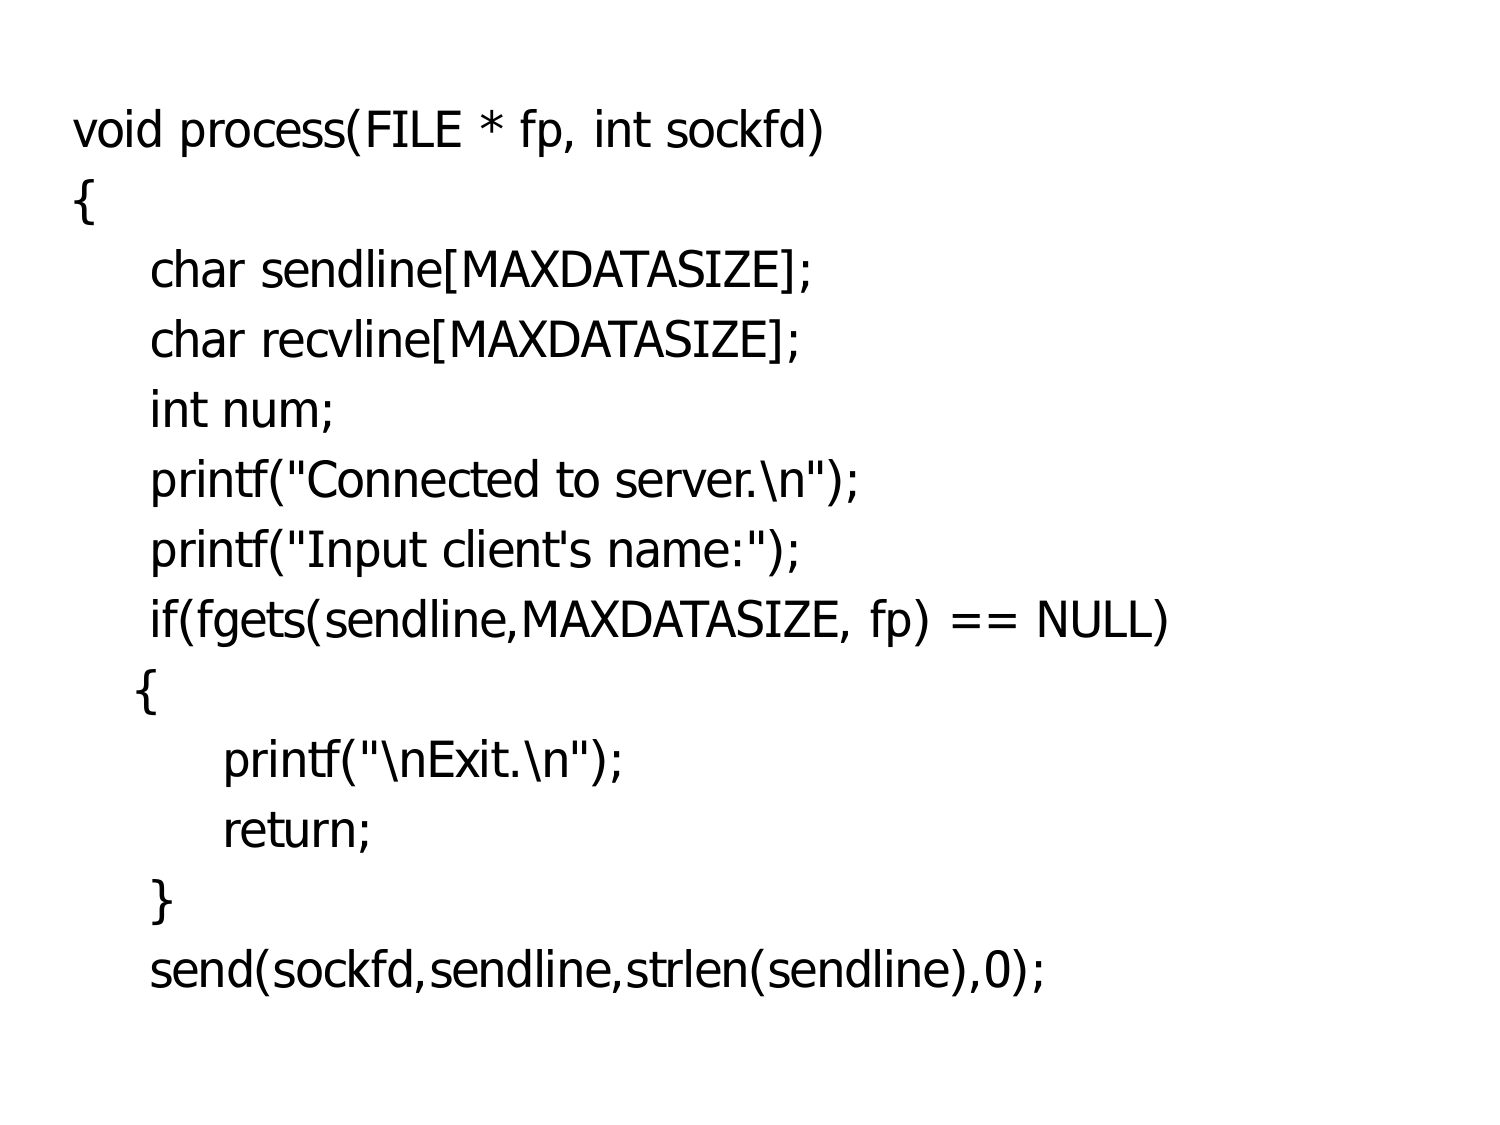

void process(FILE * fp, int sockfd)
{
     char sendline[MAXDATASIZE];
     char recvline[MAXDATASIZE];
     int num;
     printf("Connected to server.\n");
     printf("Input client's name:");
     if(fgets(sendline,MAXDATASIZE, fp) == NULL)
    {
	printf("\nExit.\n");
	return;
     }
     send(sockfd,sendline,strlen(sendline),0);